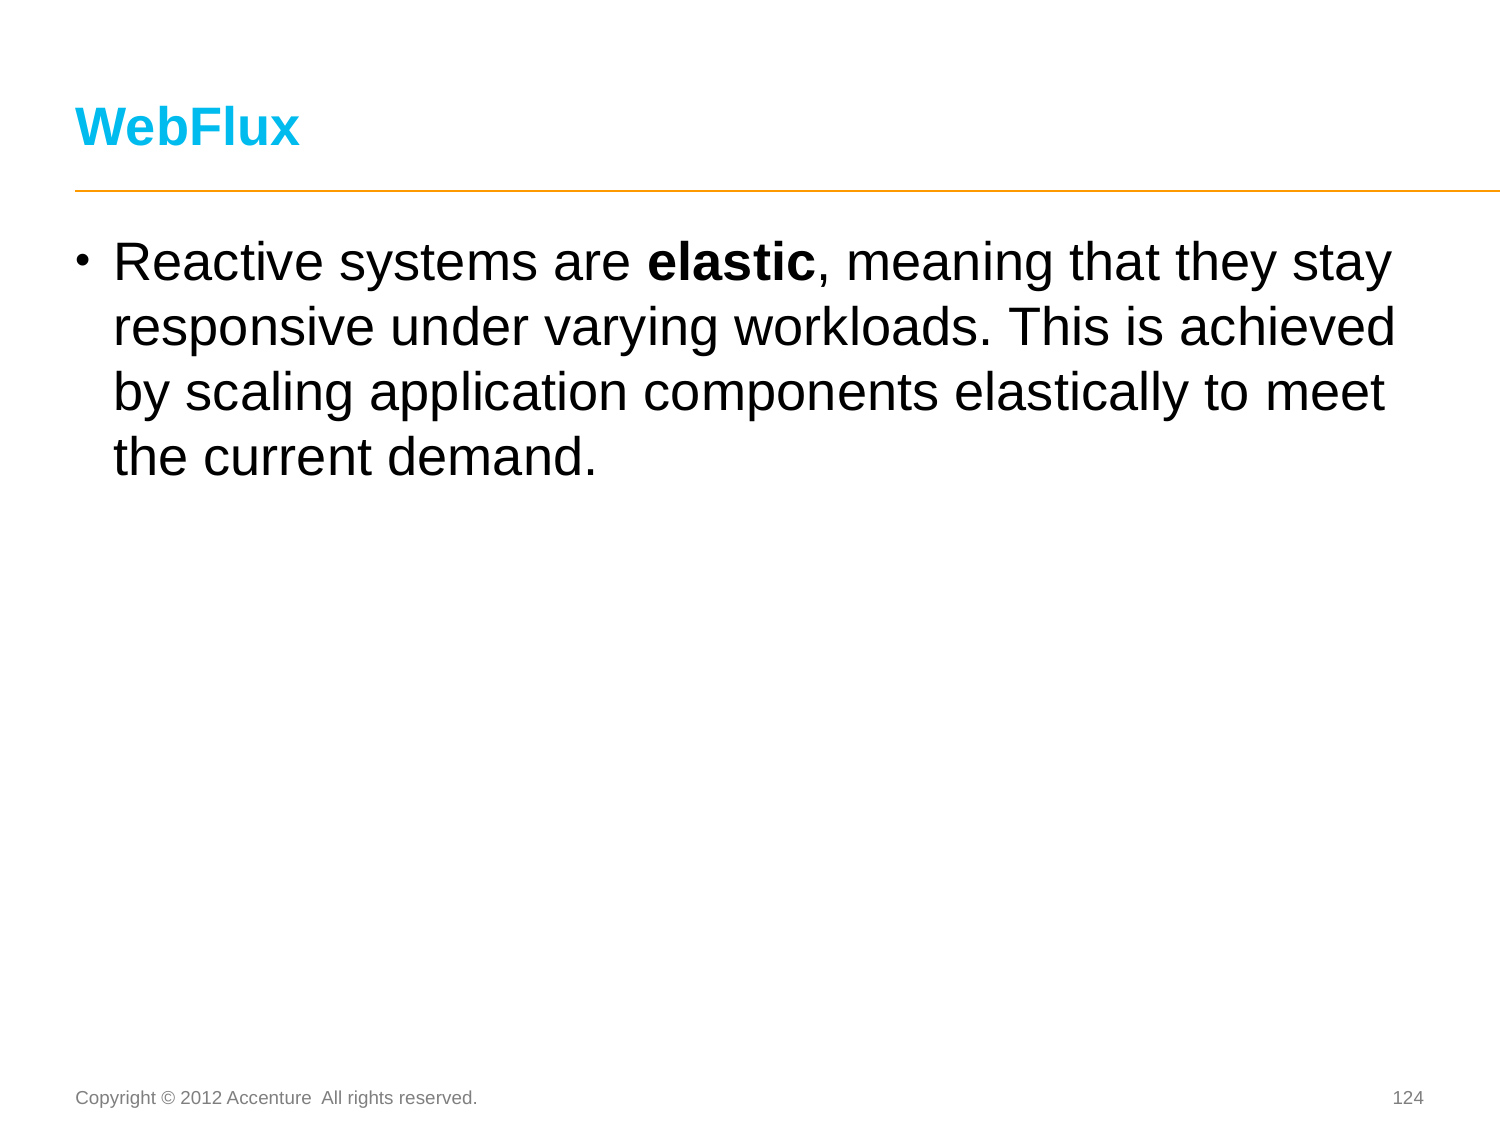

# WebFlux
Reactive systems are elastic, meaning that they stay responsive under varying workloads. This is achieved by scaling application components elastically to meet the current demand.